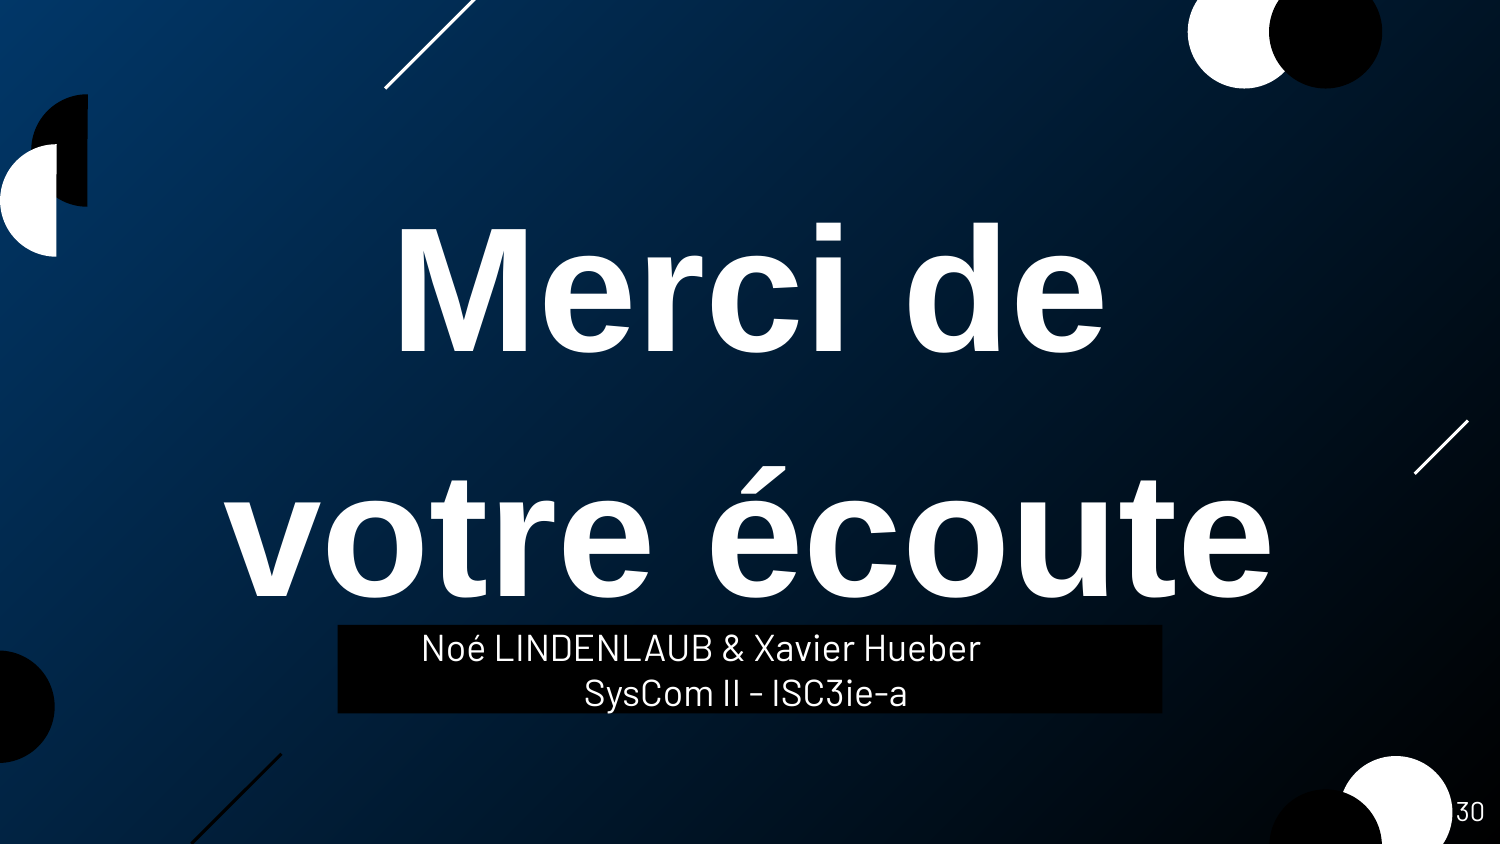

# Merci de votre écoute
Noé LINDENLAUB & Xavier Hueber              SysCom II - ISC3ie-a
30